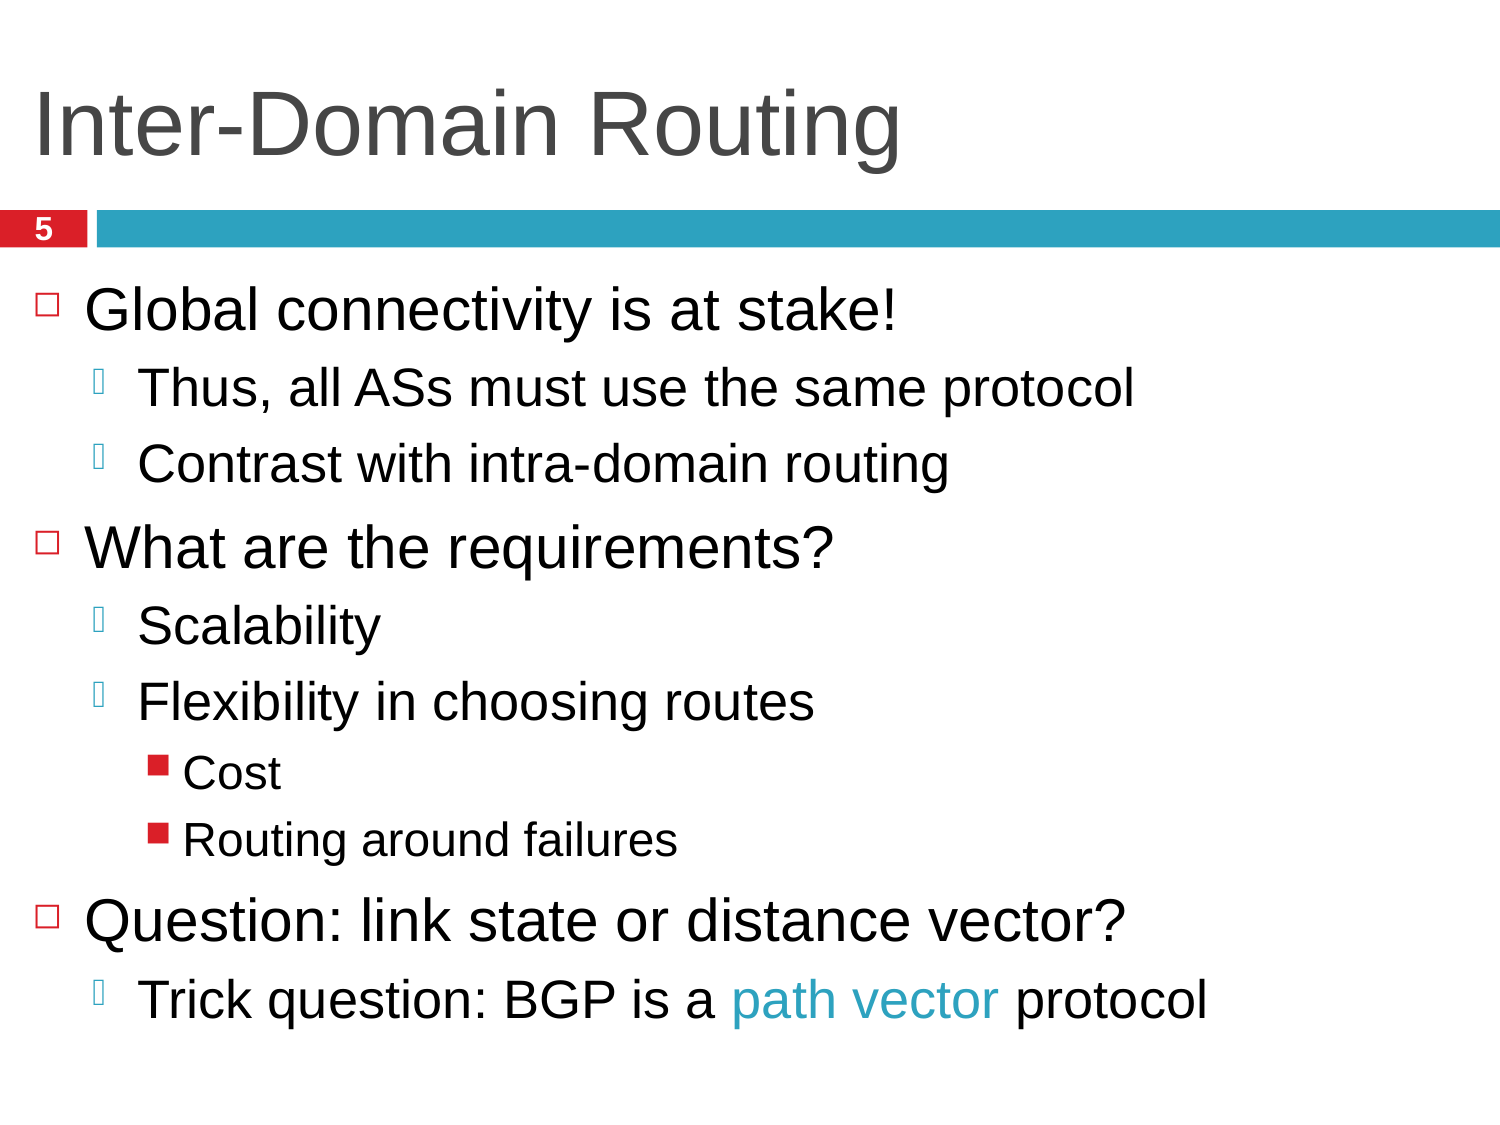

# Inter-Domain Routing
5
Global connectivity is at stake!
Thus, all ASs must use the same protocol
Contrast with intra-domain routing
What are the requirements?
Scalability
Flexibility in choosing routes
Cost
Routing around failures
Question: link state or distance vector?
Trick question: BGP is a path vector protocol